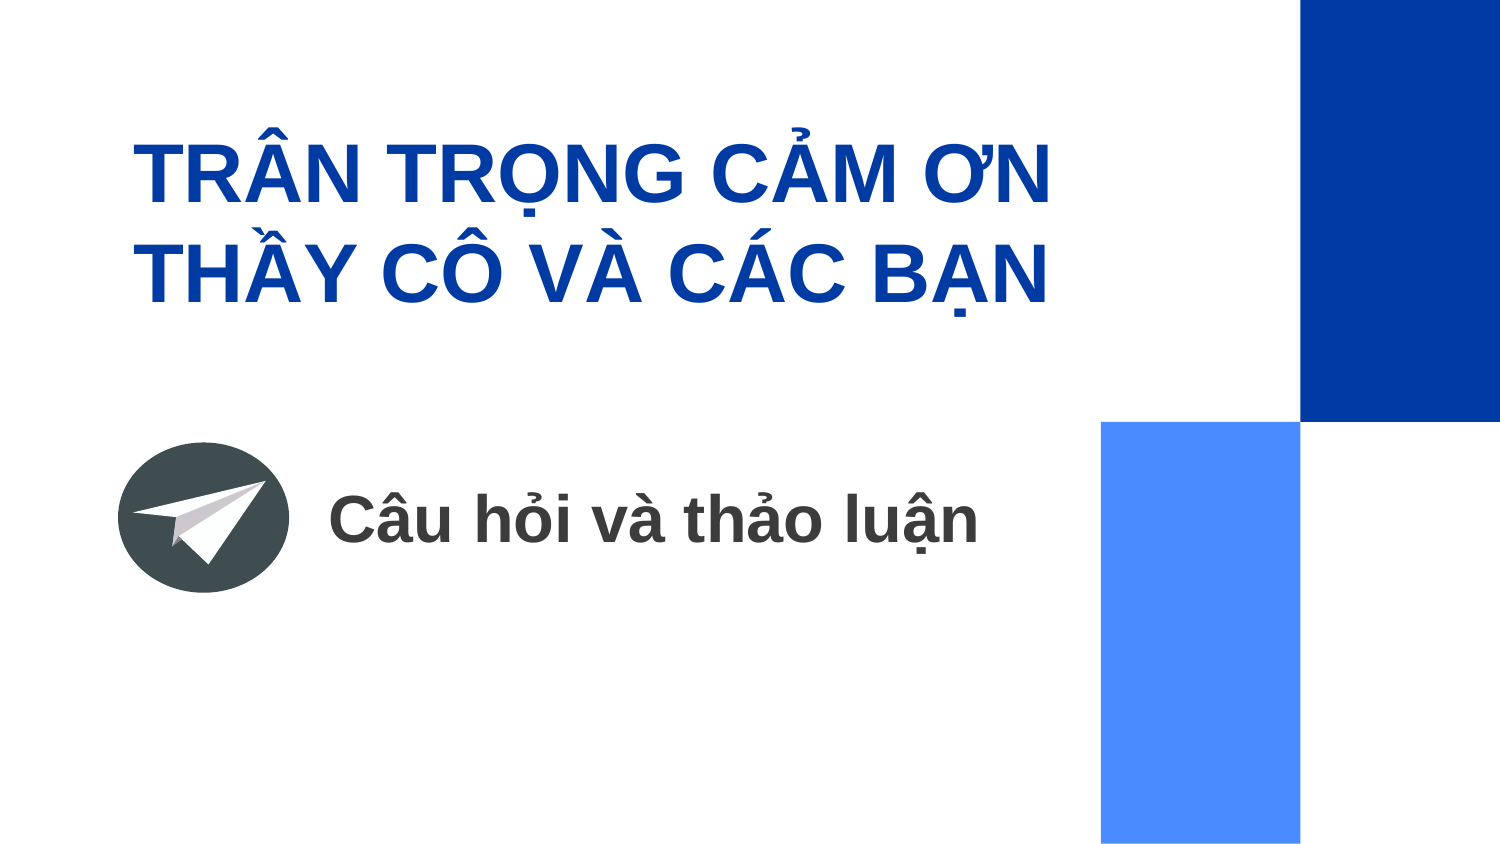

# TRÂN TRỌNG CẢM ƠN THẦY CÔ VÀ CÁC BẠN

Câu hỏi và thảo luận